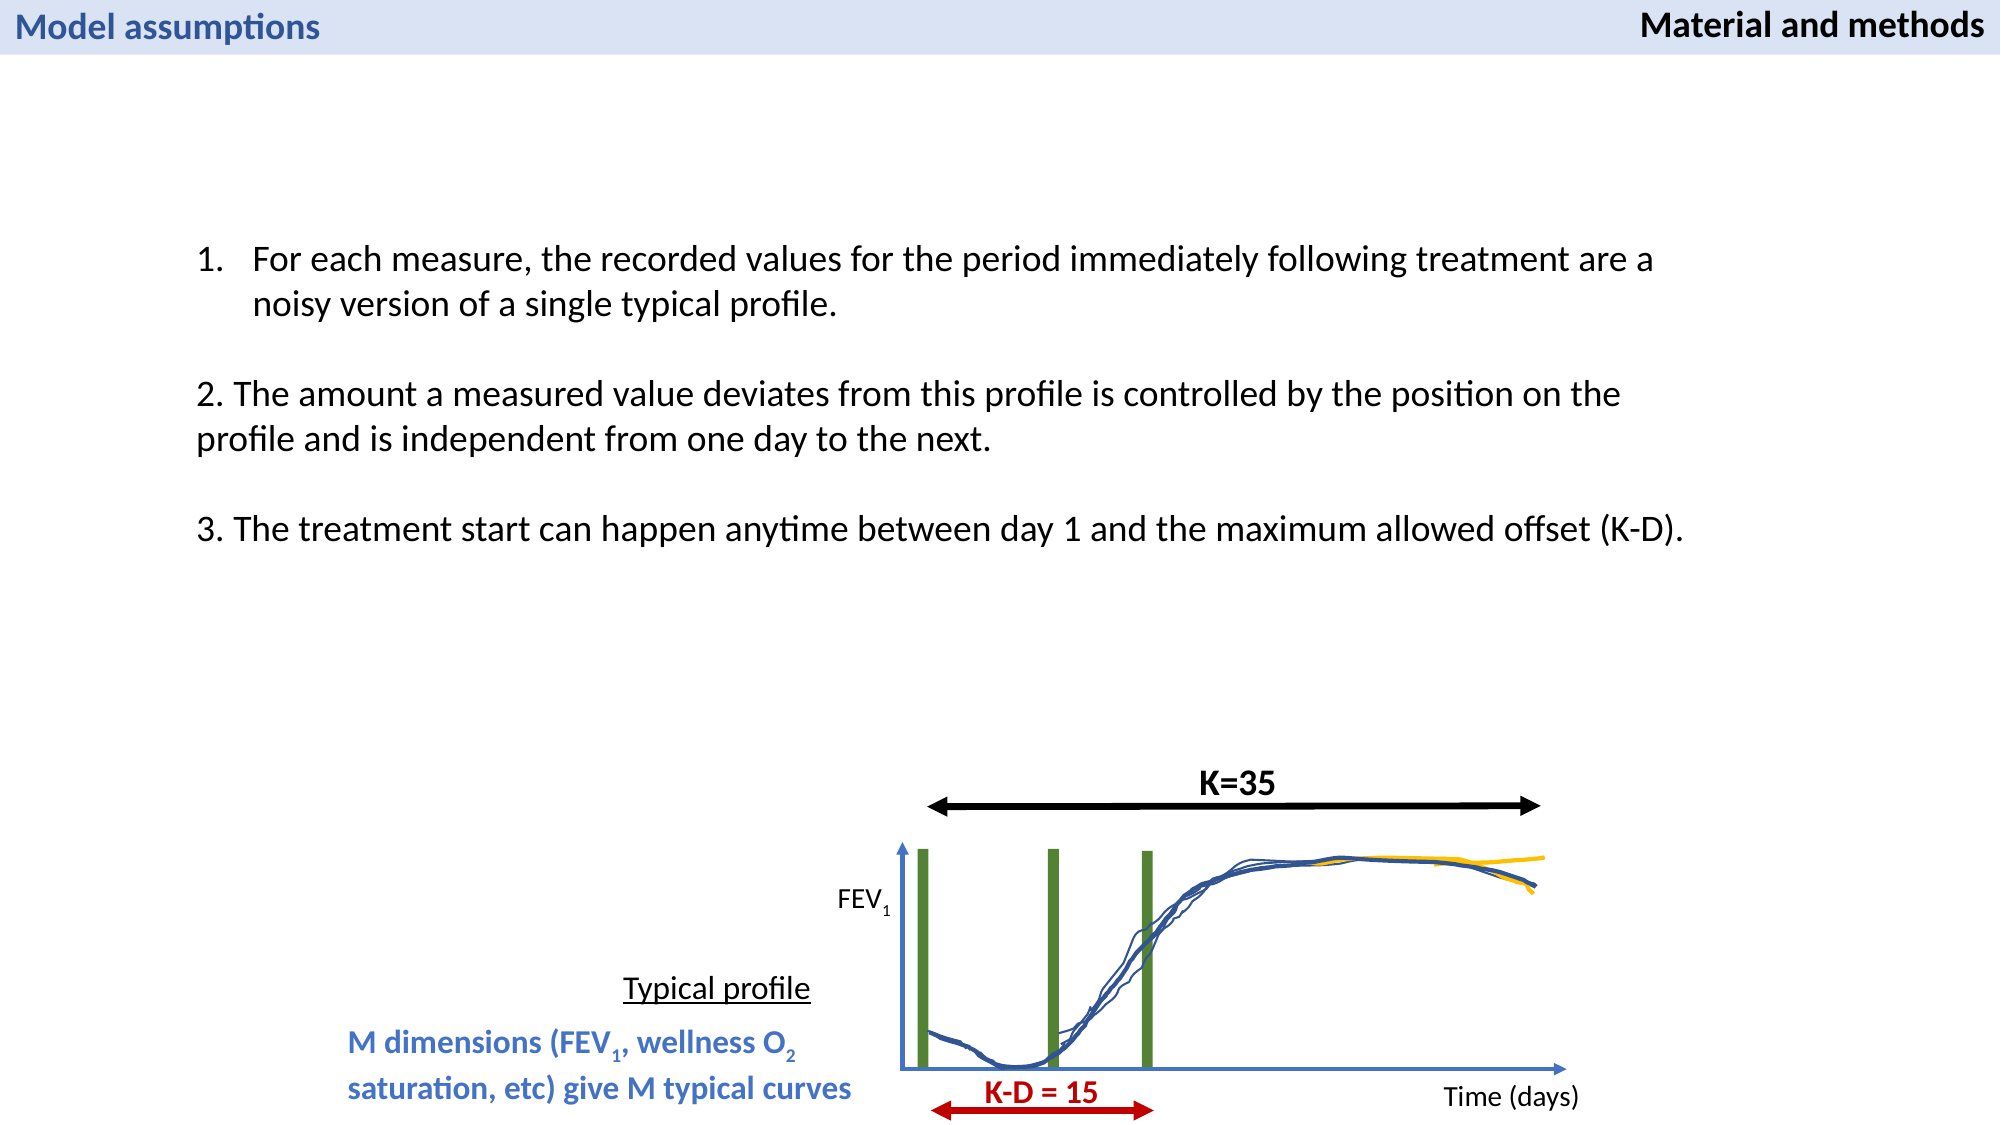

Material and methods
Model assumptions
For each measure, the recorded values for the period immediately following treatment are a noisy version of a single typical profile.

2. The amount a measured value deviates from this profile is controlled by the position on the profile and is independent from one day to the next.

3. The treatment start can happen anytime between day 1 and the maximum allowed offset (K-D).

K=35

FEV1
Typical profile
M dimensions (FEV1, wellness O2 saturation, etc) give M typical curves
K-D = 15
Time (days)